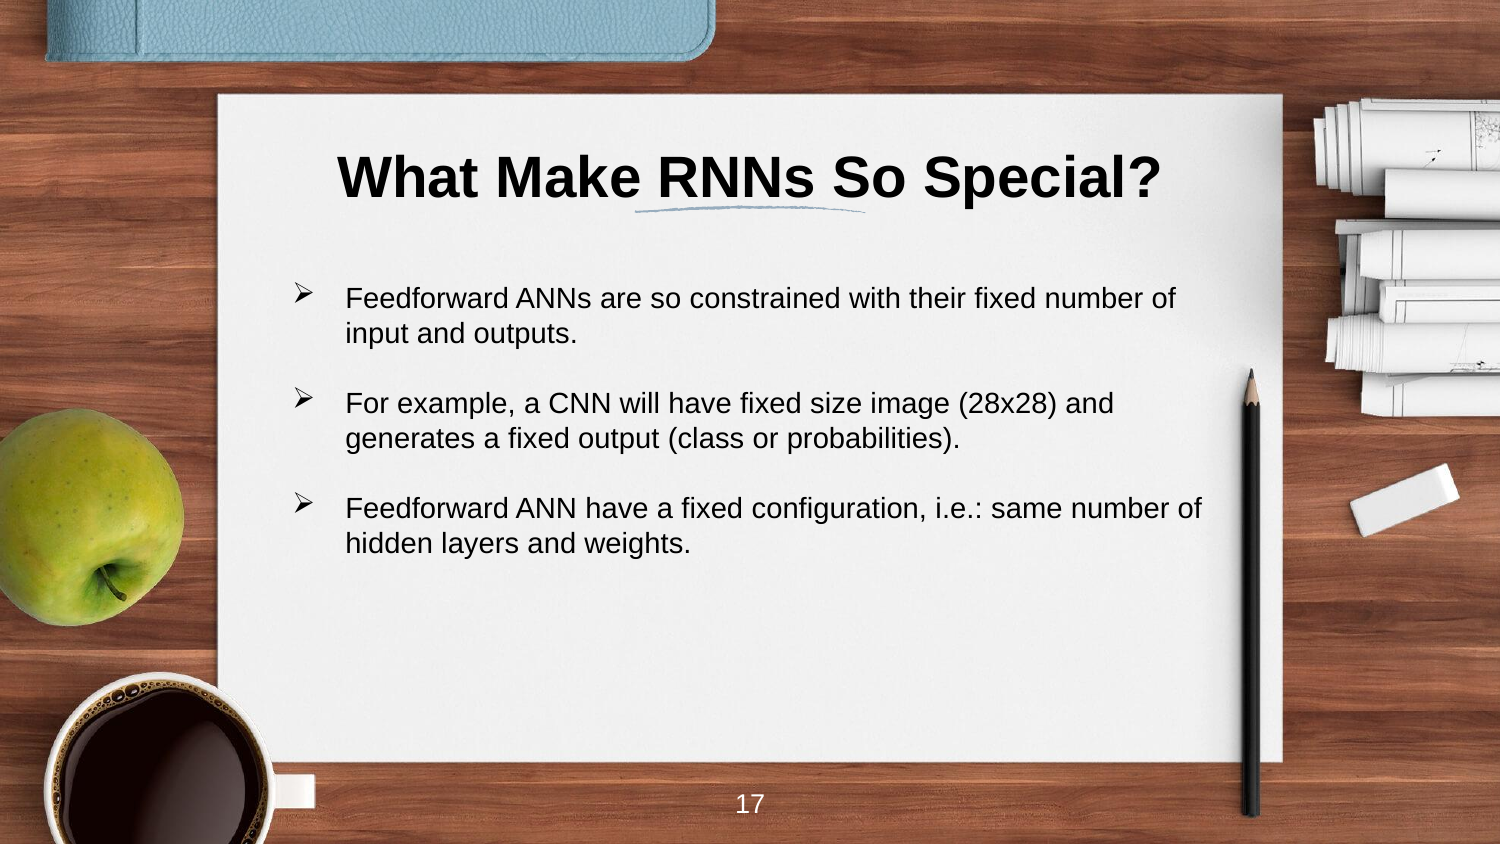

# What Make RNNs So Special?
Feedforward ANNs are so constrained with their fixed number of input and outputs.

For example, a CNN will have fixed size image (28x28) and generates a fixed output (class or probabilities).

Feedforward ANN have a fixed configuration, i.e.: same number of hidden layers and weights.

17